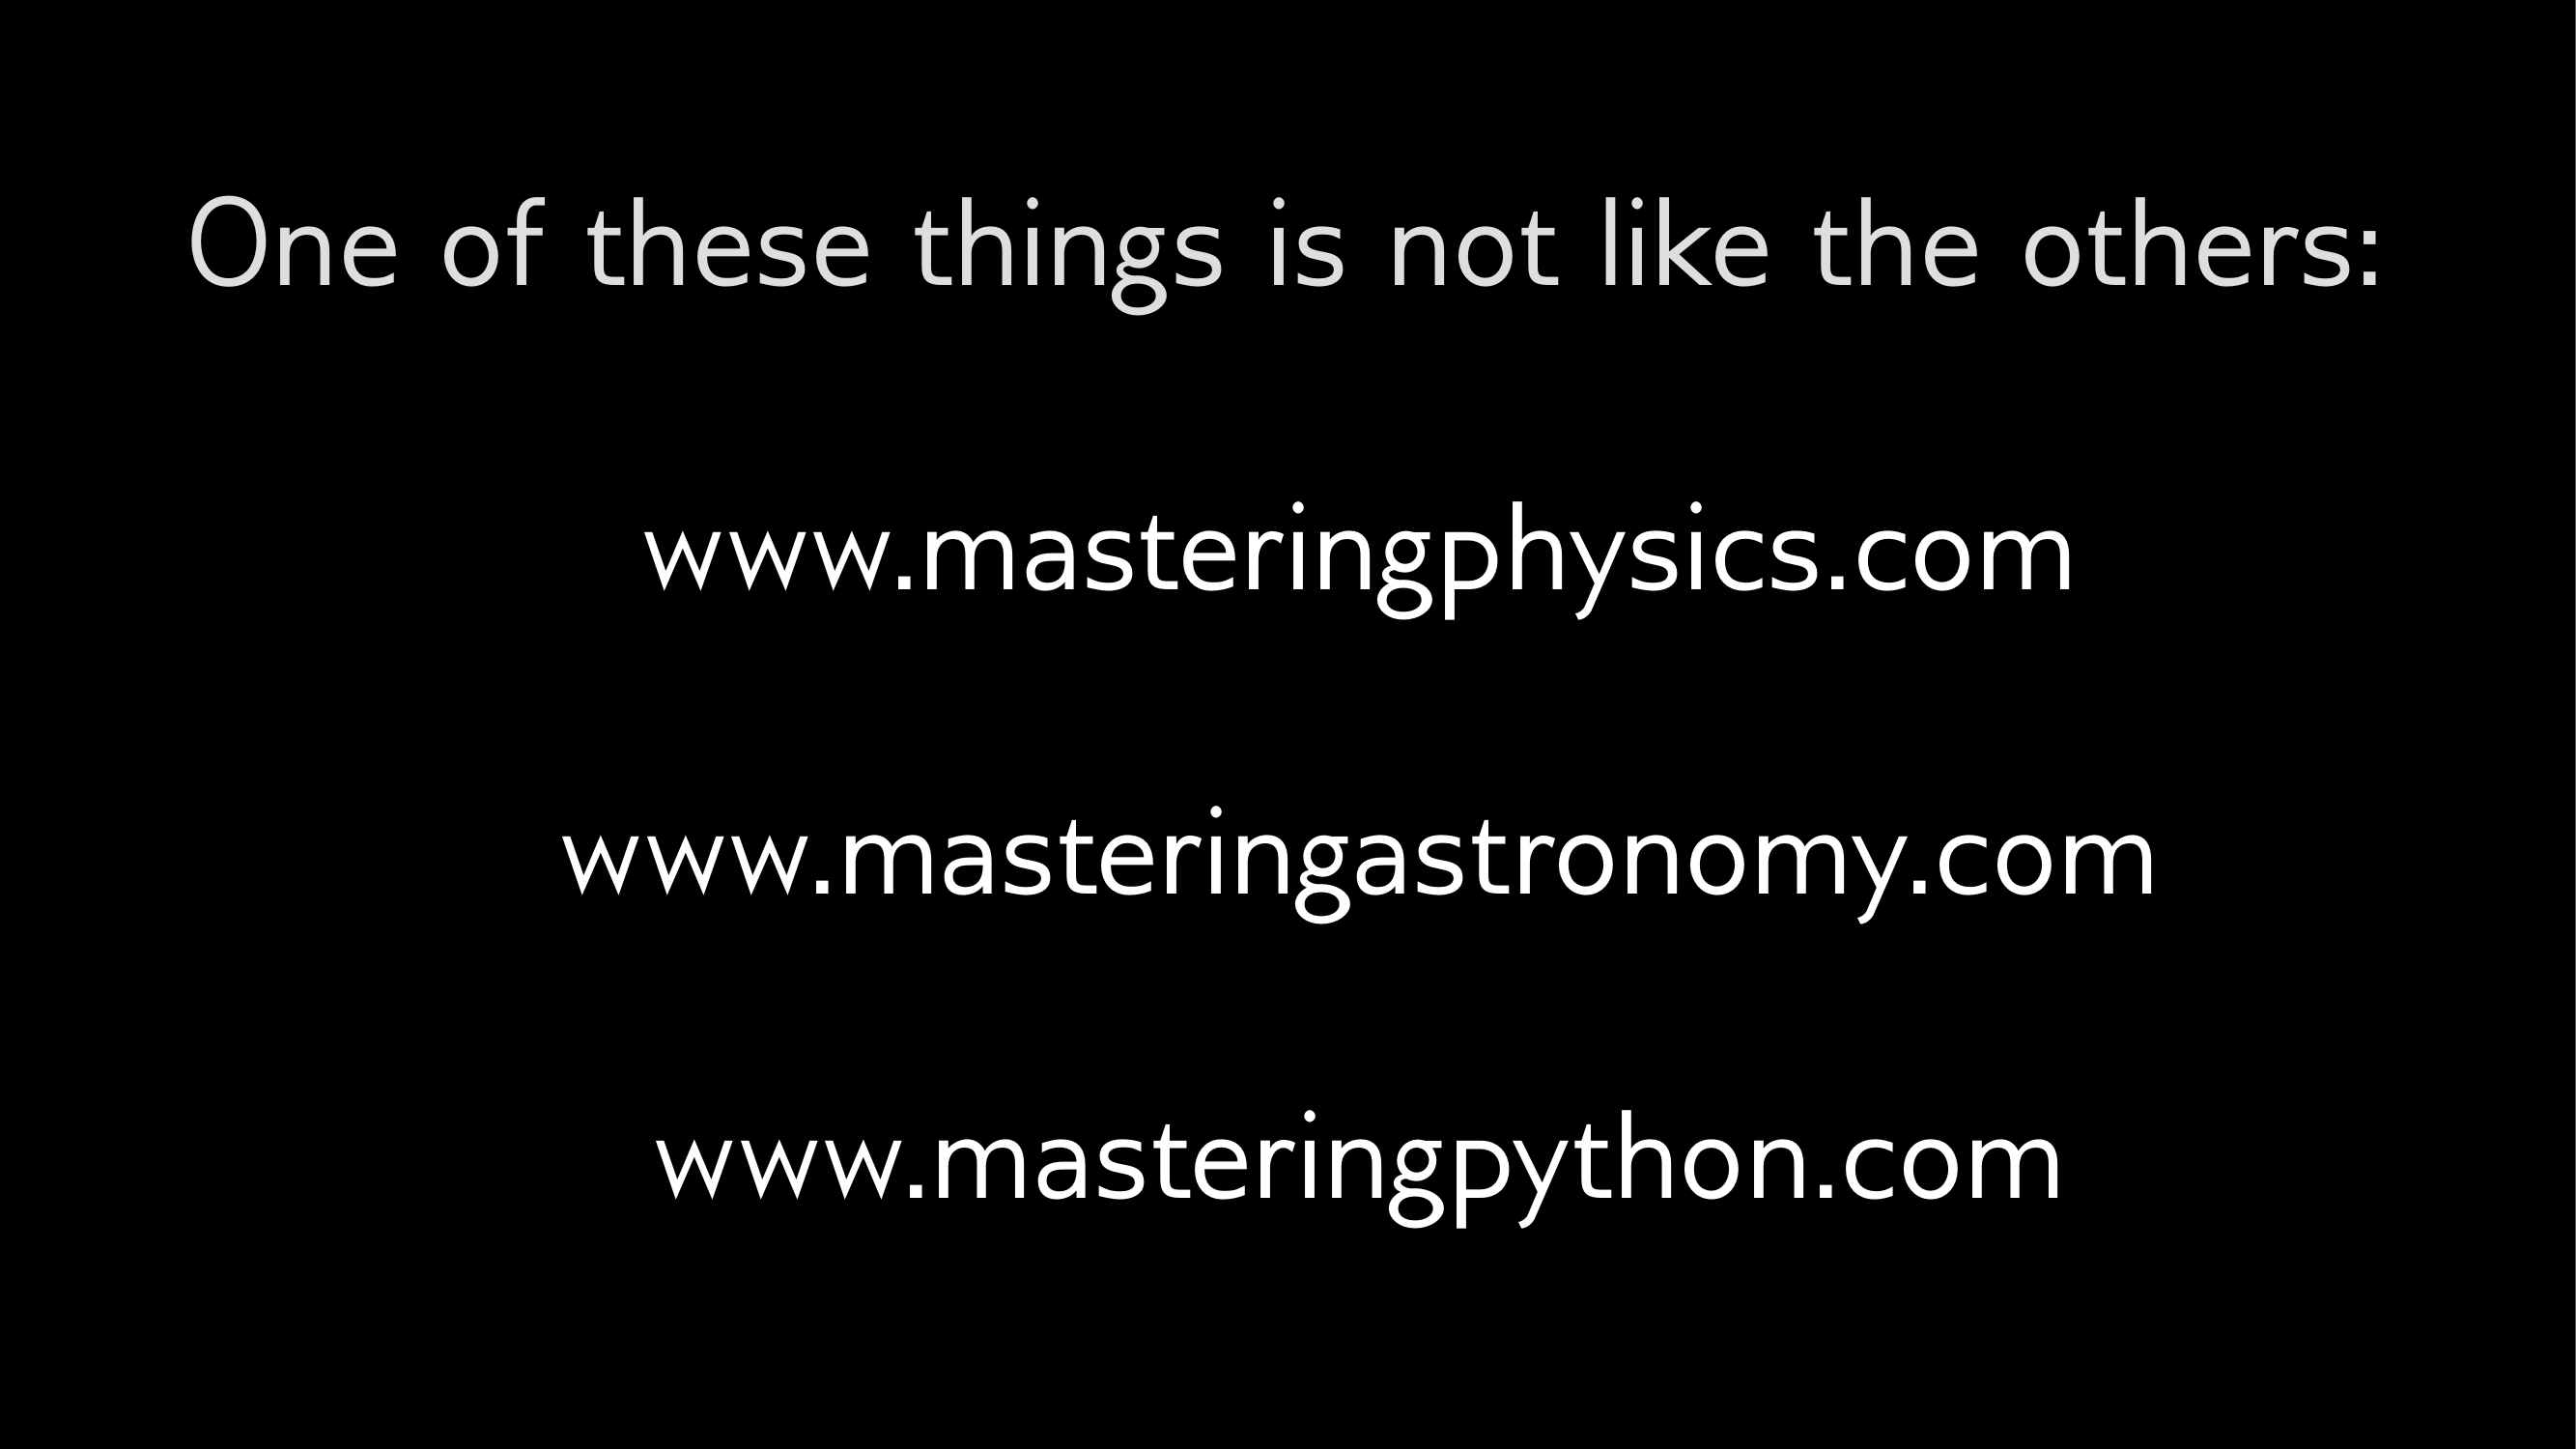

One of these things is not like the others:

	www.masteringphysics.com

	www.masteringastronomy.com

	www.masteringpython.com